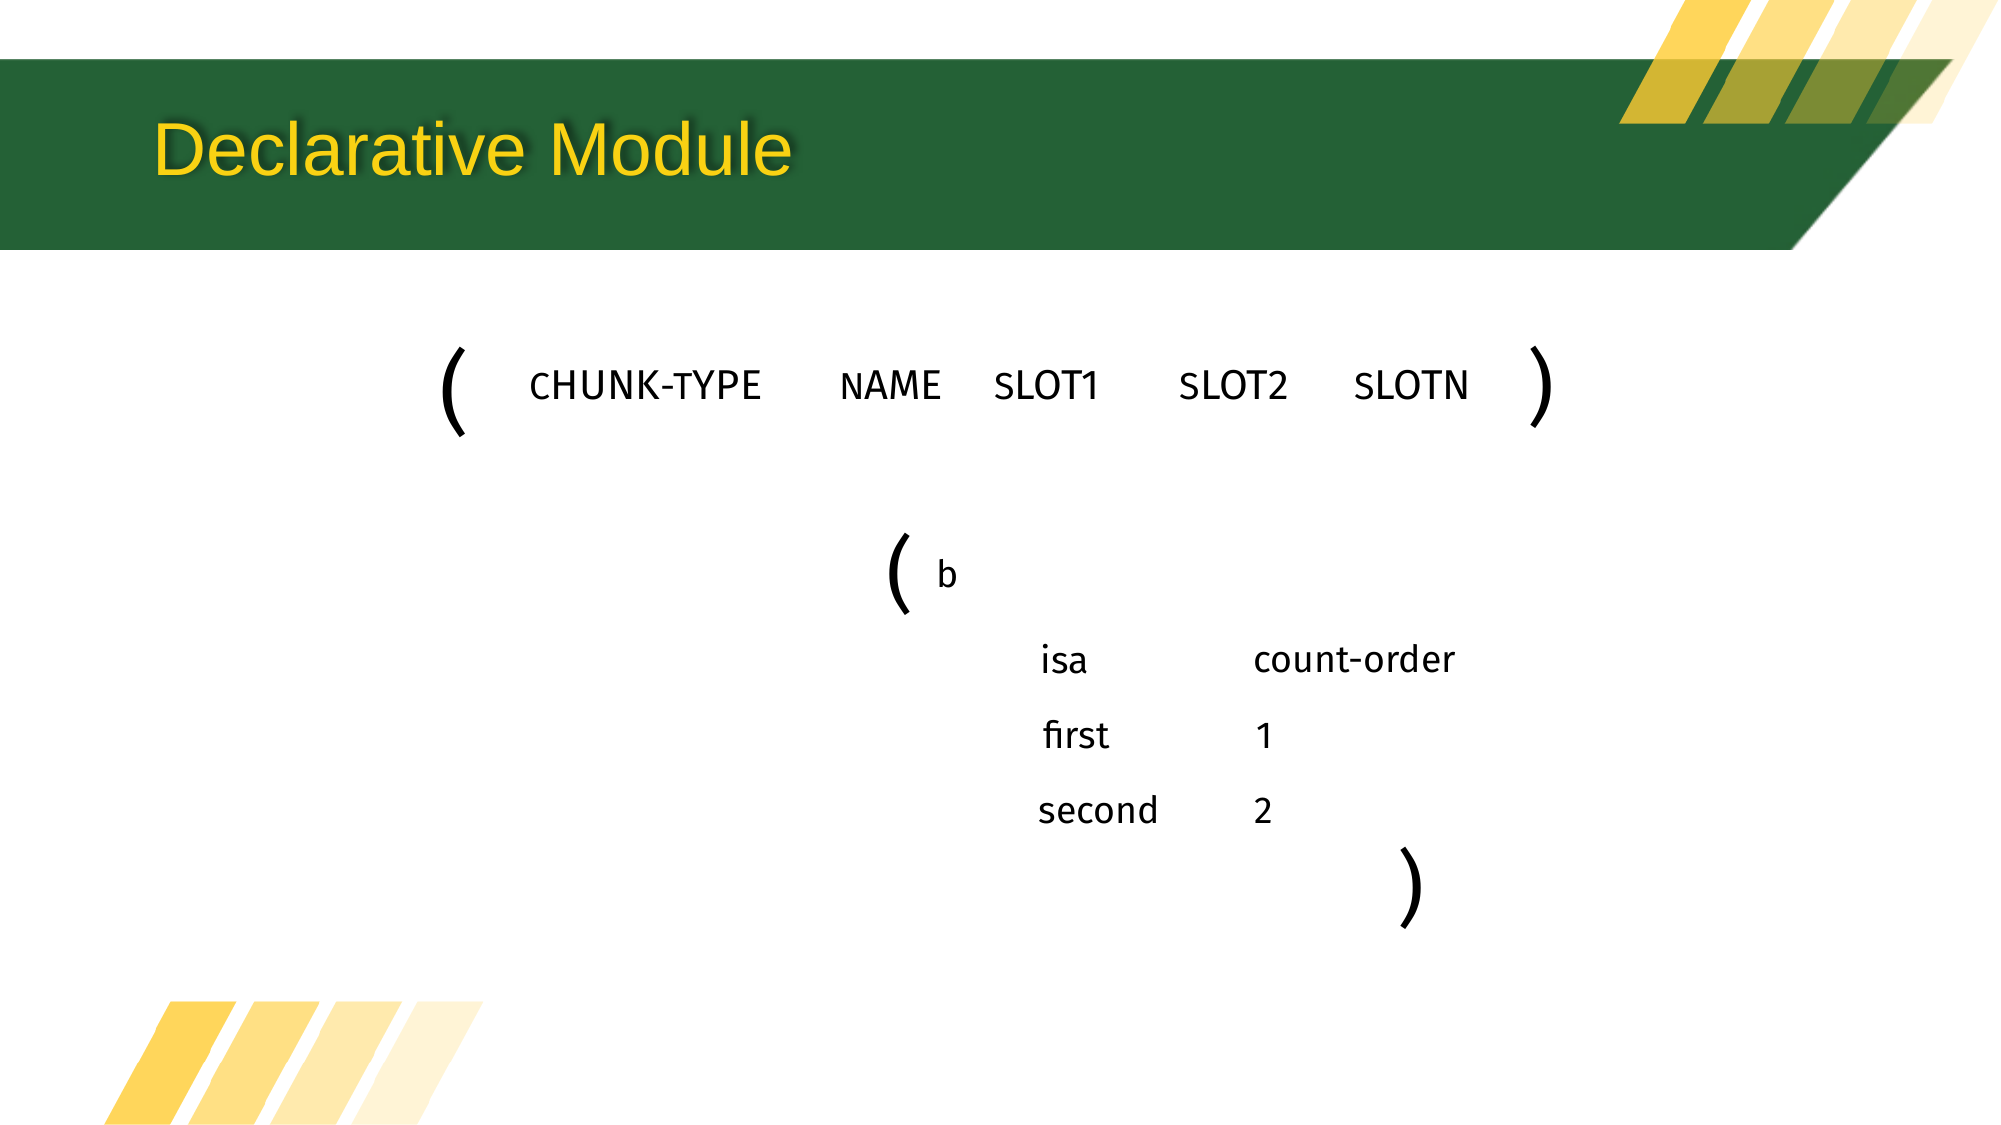

# Declarative Module
)
(
CHUNK-TYPE
NAME
SLOT1
SLOT2
SLOTN
(
b
count-order
isa
first
1
second
2
)